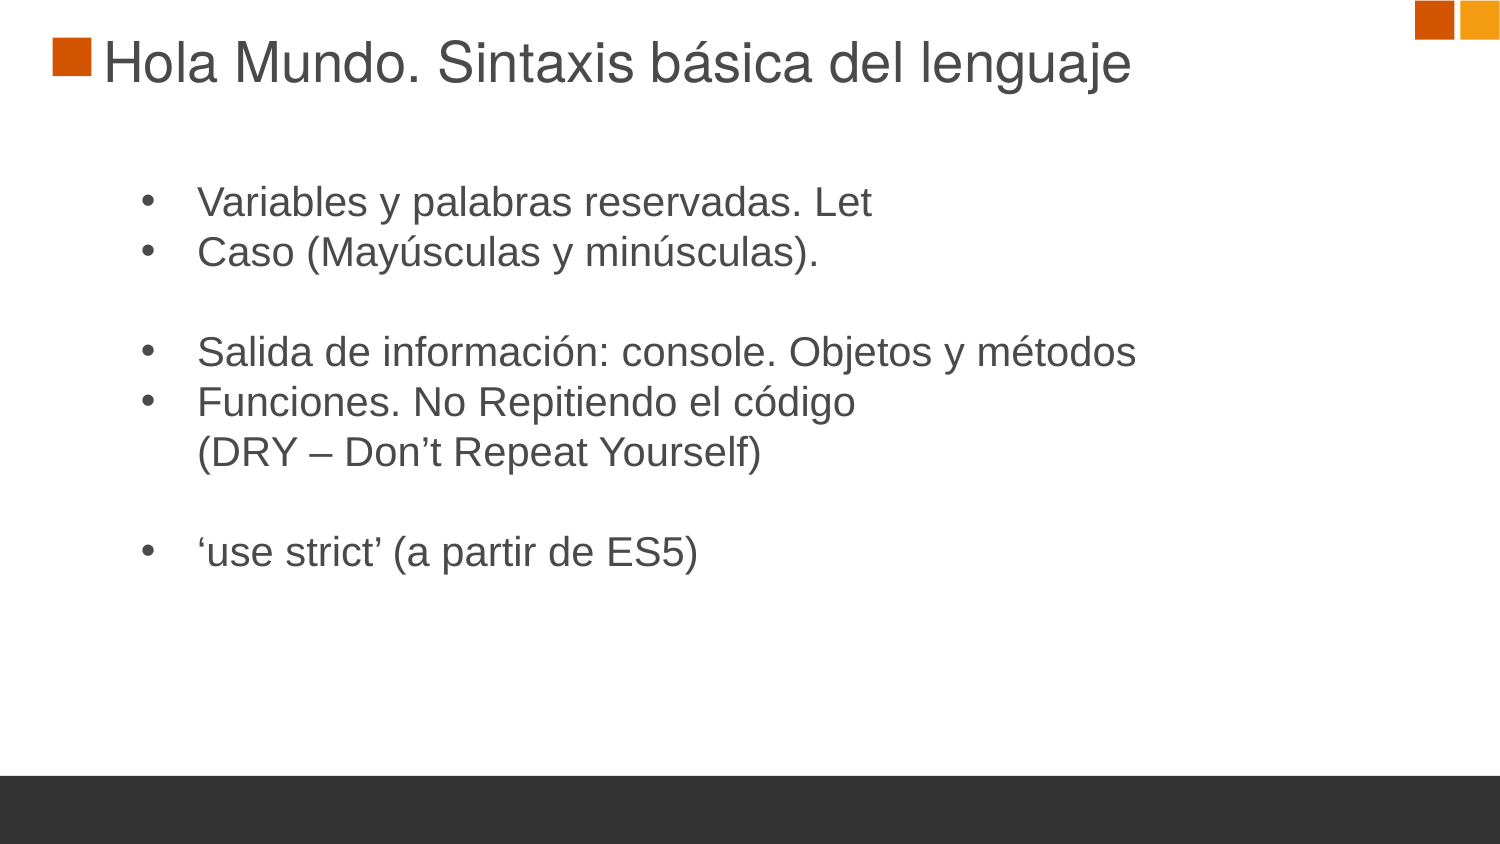

# Hola Mundo. Sintaxis básica del lenguaje
Variables y palabras reservadas. Let
Caso (Mayúsculas y minúsculas).

Salida de información: console. Objetos y métodos
Funciones. No Repitiendo el código
(DRY – Don’t Repeat Yourself)

‘use strict’ (a partir de ES5)